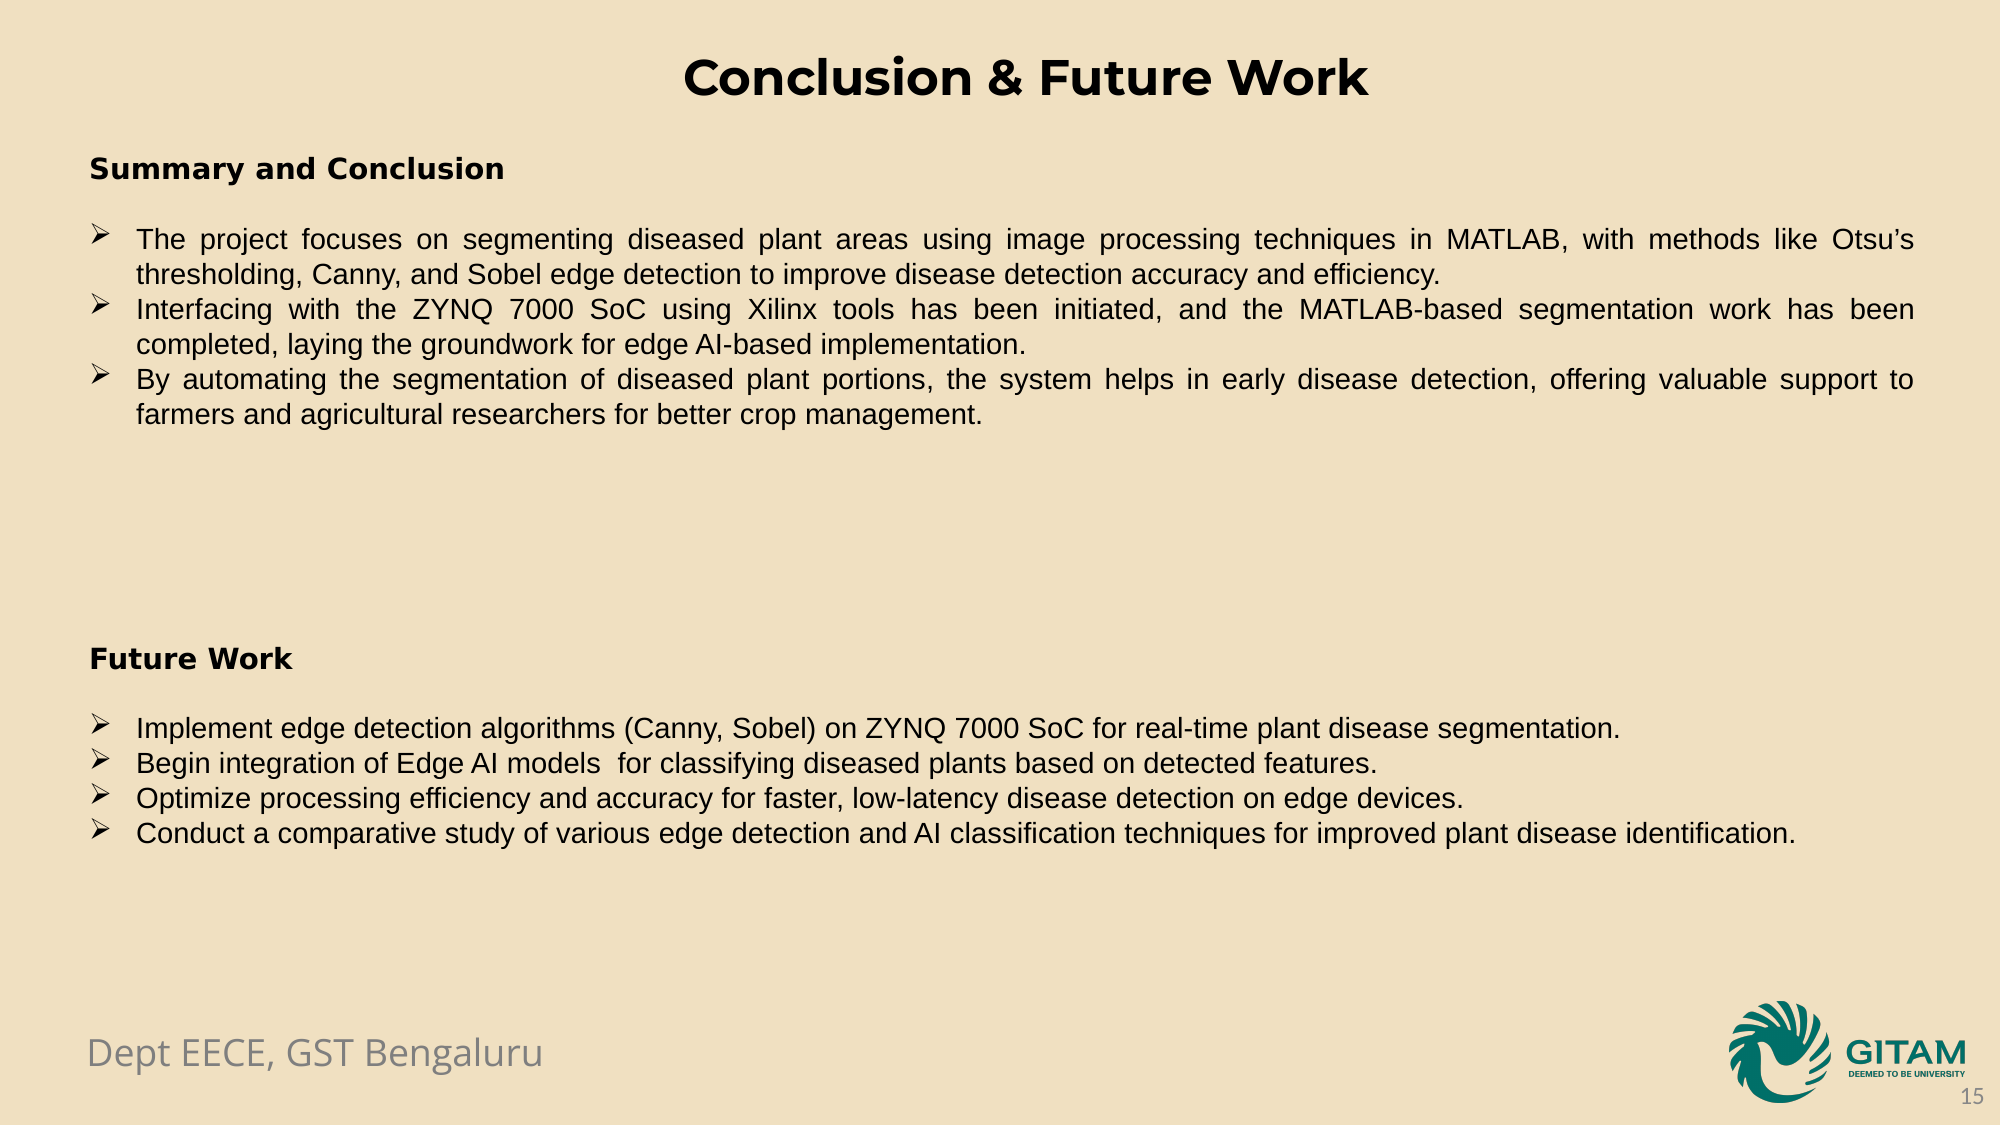

Conclusion & Future Work
Summary and Conclusion

The project focuses on segmenting diseased plant areas using image processing techniques in MATLAB, with methods like Otsu’s thresholding, Canny, and Sobel edge detection to improve disease detection accuracy and efficiency.
Interfacing with the ZYNQ 7000 SoC using Xilinx tools has been initiated, and the MATLAB-based segmentation work has been completed, laying the groundwork for edge AI-based implementation.
By automating the segmentation of diseased plant portions, the system helps in early disease detection, offering valuable support to farmers and agricultural researchers for better crop management.

Future Work

Implement edge detection algorithms (Canny, Sobel) on ZYNQ 7000 SoC for real-time plant disease segmentation.
Begin integration of Edge AI models  for classifying diseased plants based on detected features.
Optimize processing efficiency and accuracy for faster, low-latency disease detection on edge devices.
Conduct a comparative study of various edge detection and AI classification techniques for improved plant disease identification.
15